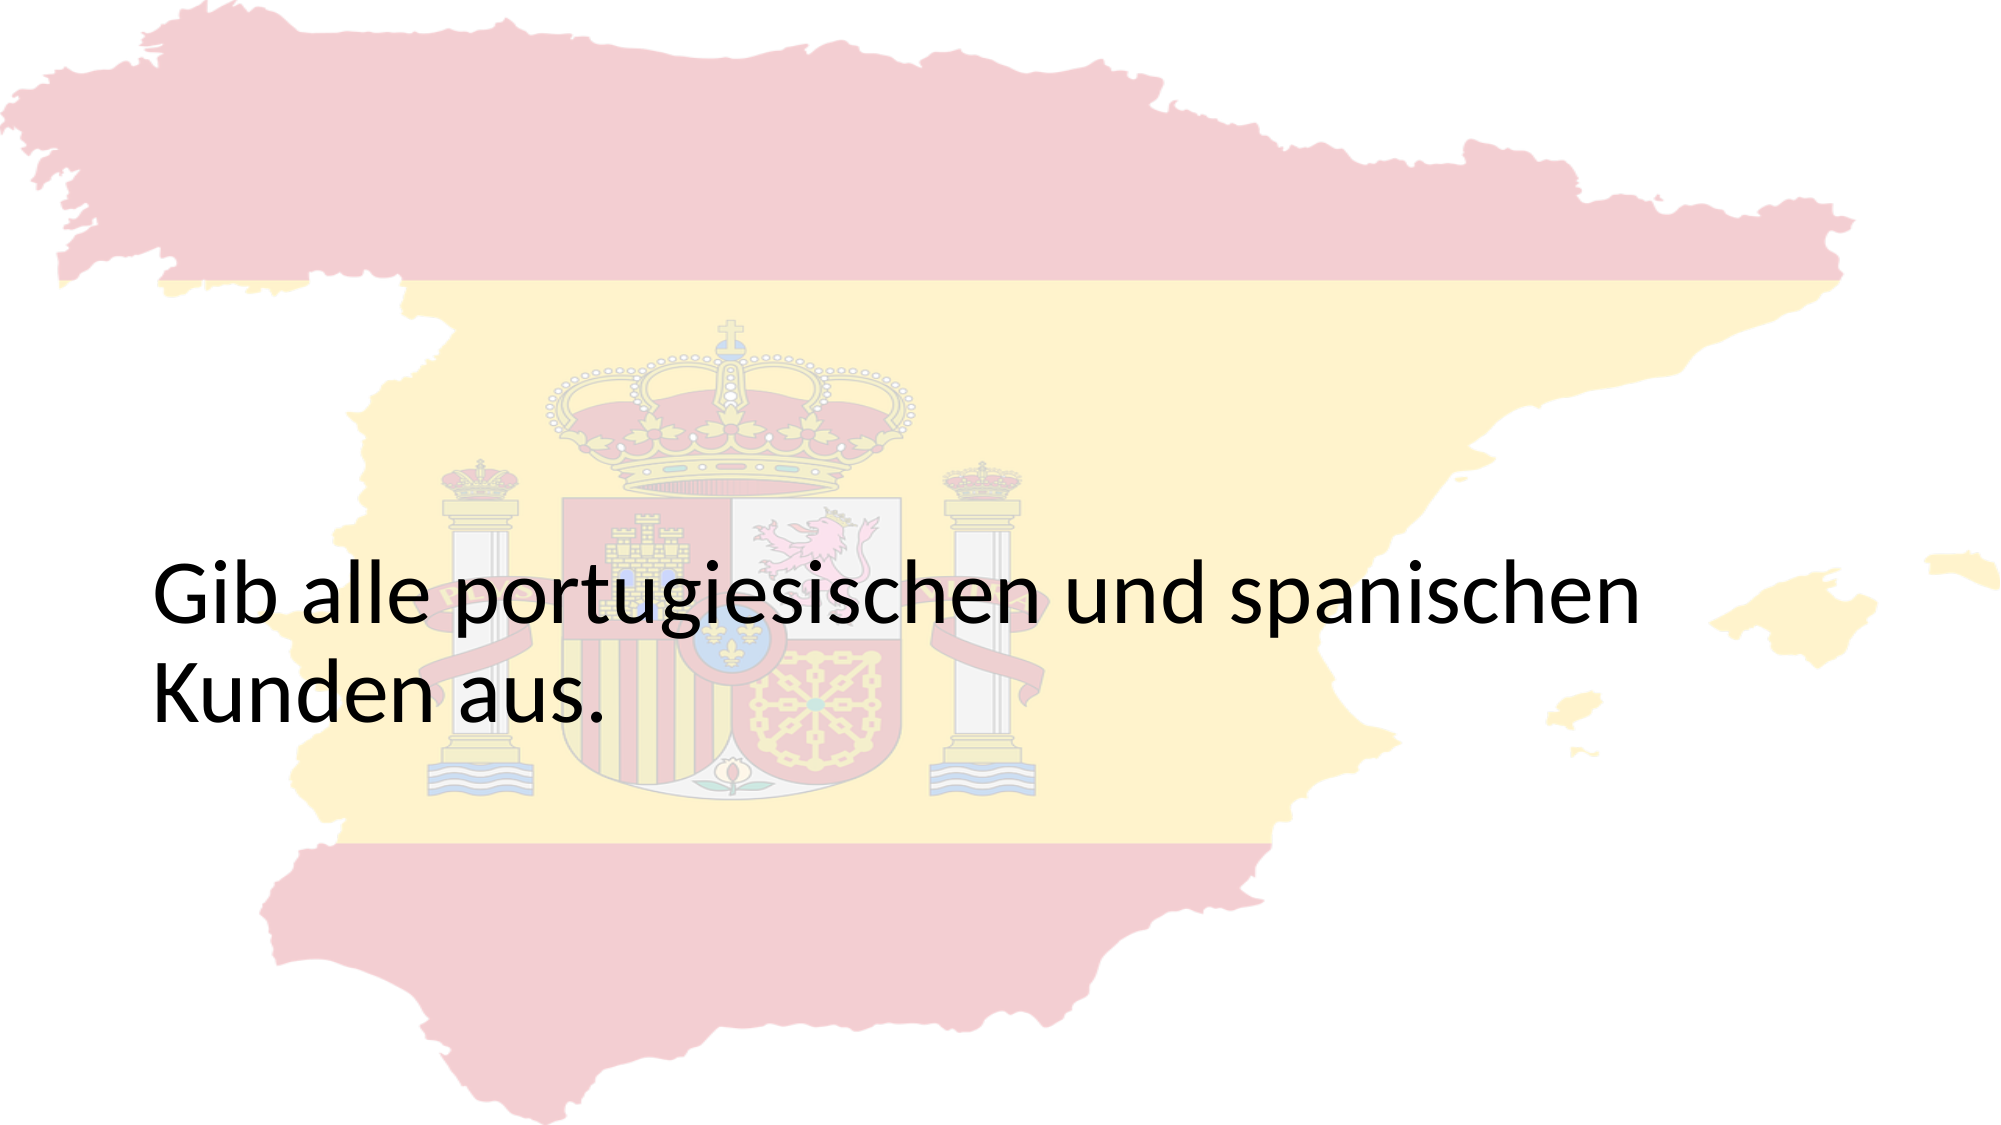

Gib alle portugiesischen und spanischen Kunden aus.